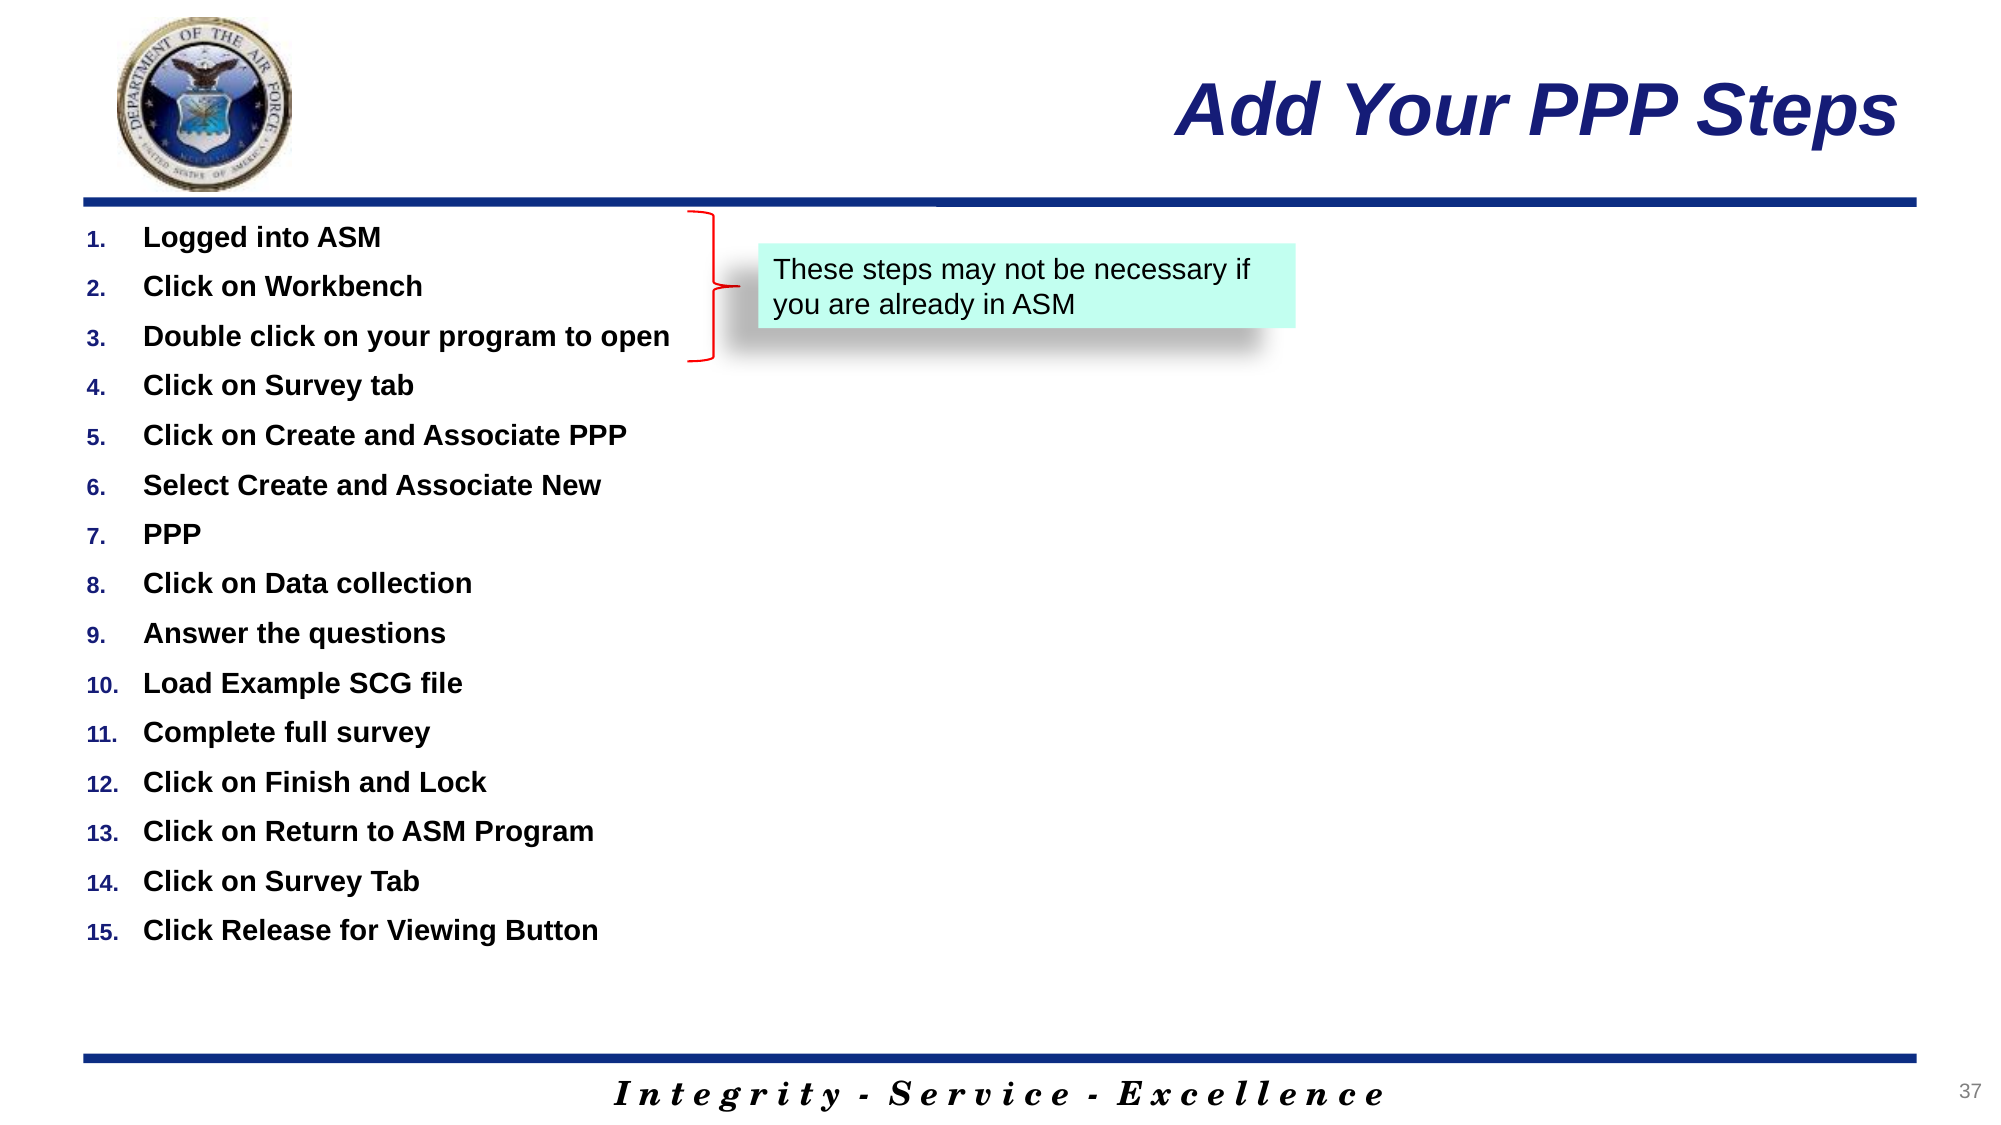

# Add Your PPP Steps
Logged into ASM
Click on Workbench
Double click on your program to open
Click on Survey tab
Click on Create and Associate PPP
Select Create and Associate New
PPP
Click on Data collection
Answer the questions
Load Example SCG file
Complete full survey
Click on Finish and Lock
Click on Return to ASM Program
Click on Survey Tab
Click Release for Viewing Button

These steps may not be necessary if you are already in ASM
37